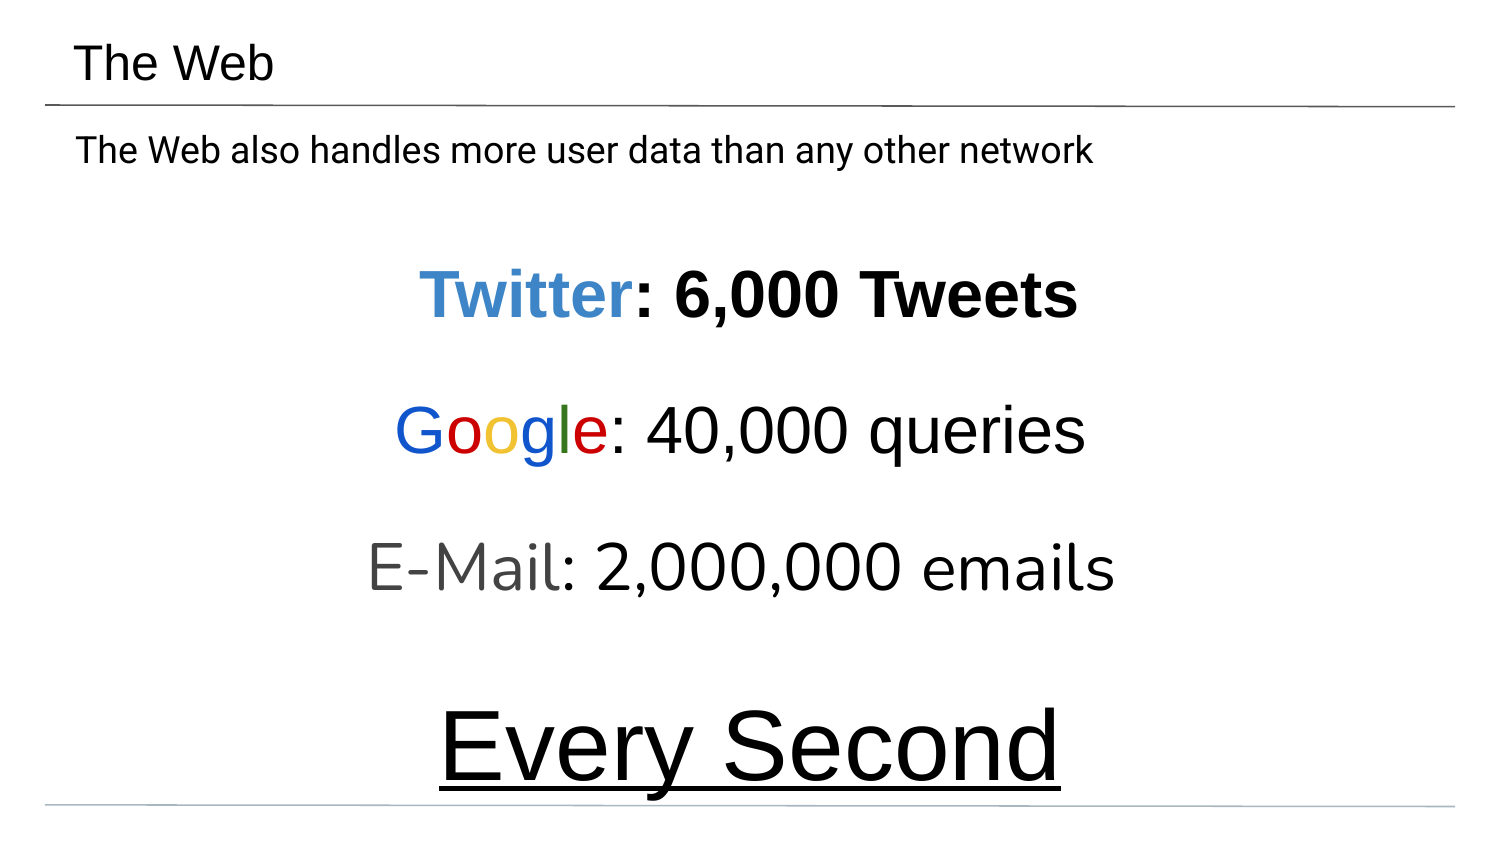

# The Web
The Web also handles more user data than any other network
Twitter: 6,000 Tweets
Google: 40,000 queries
E-Mail: 2,000,000 emails
Every Second